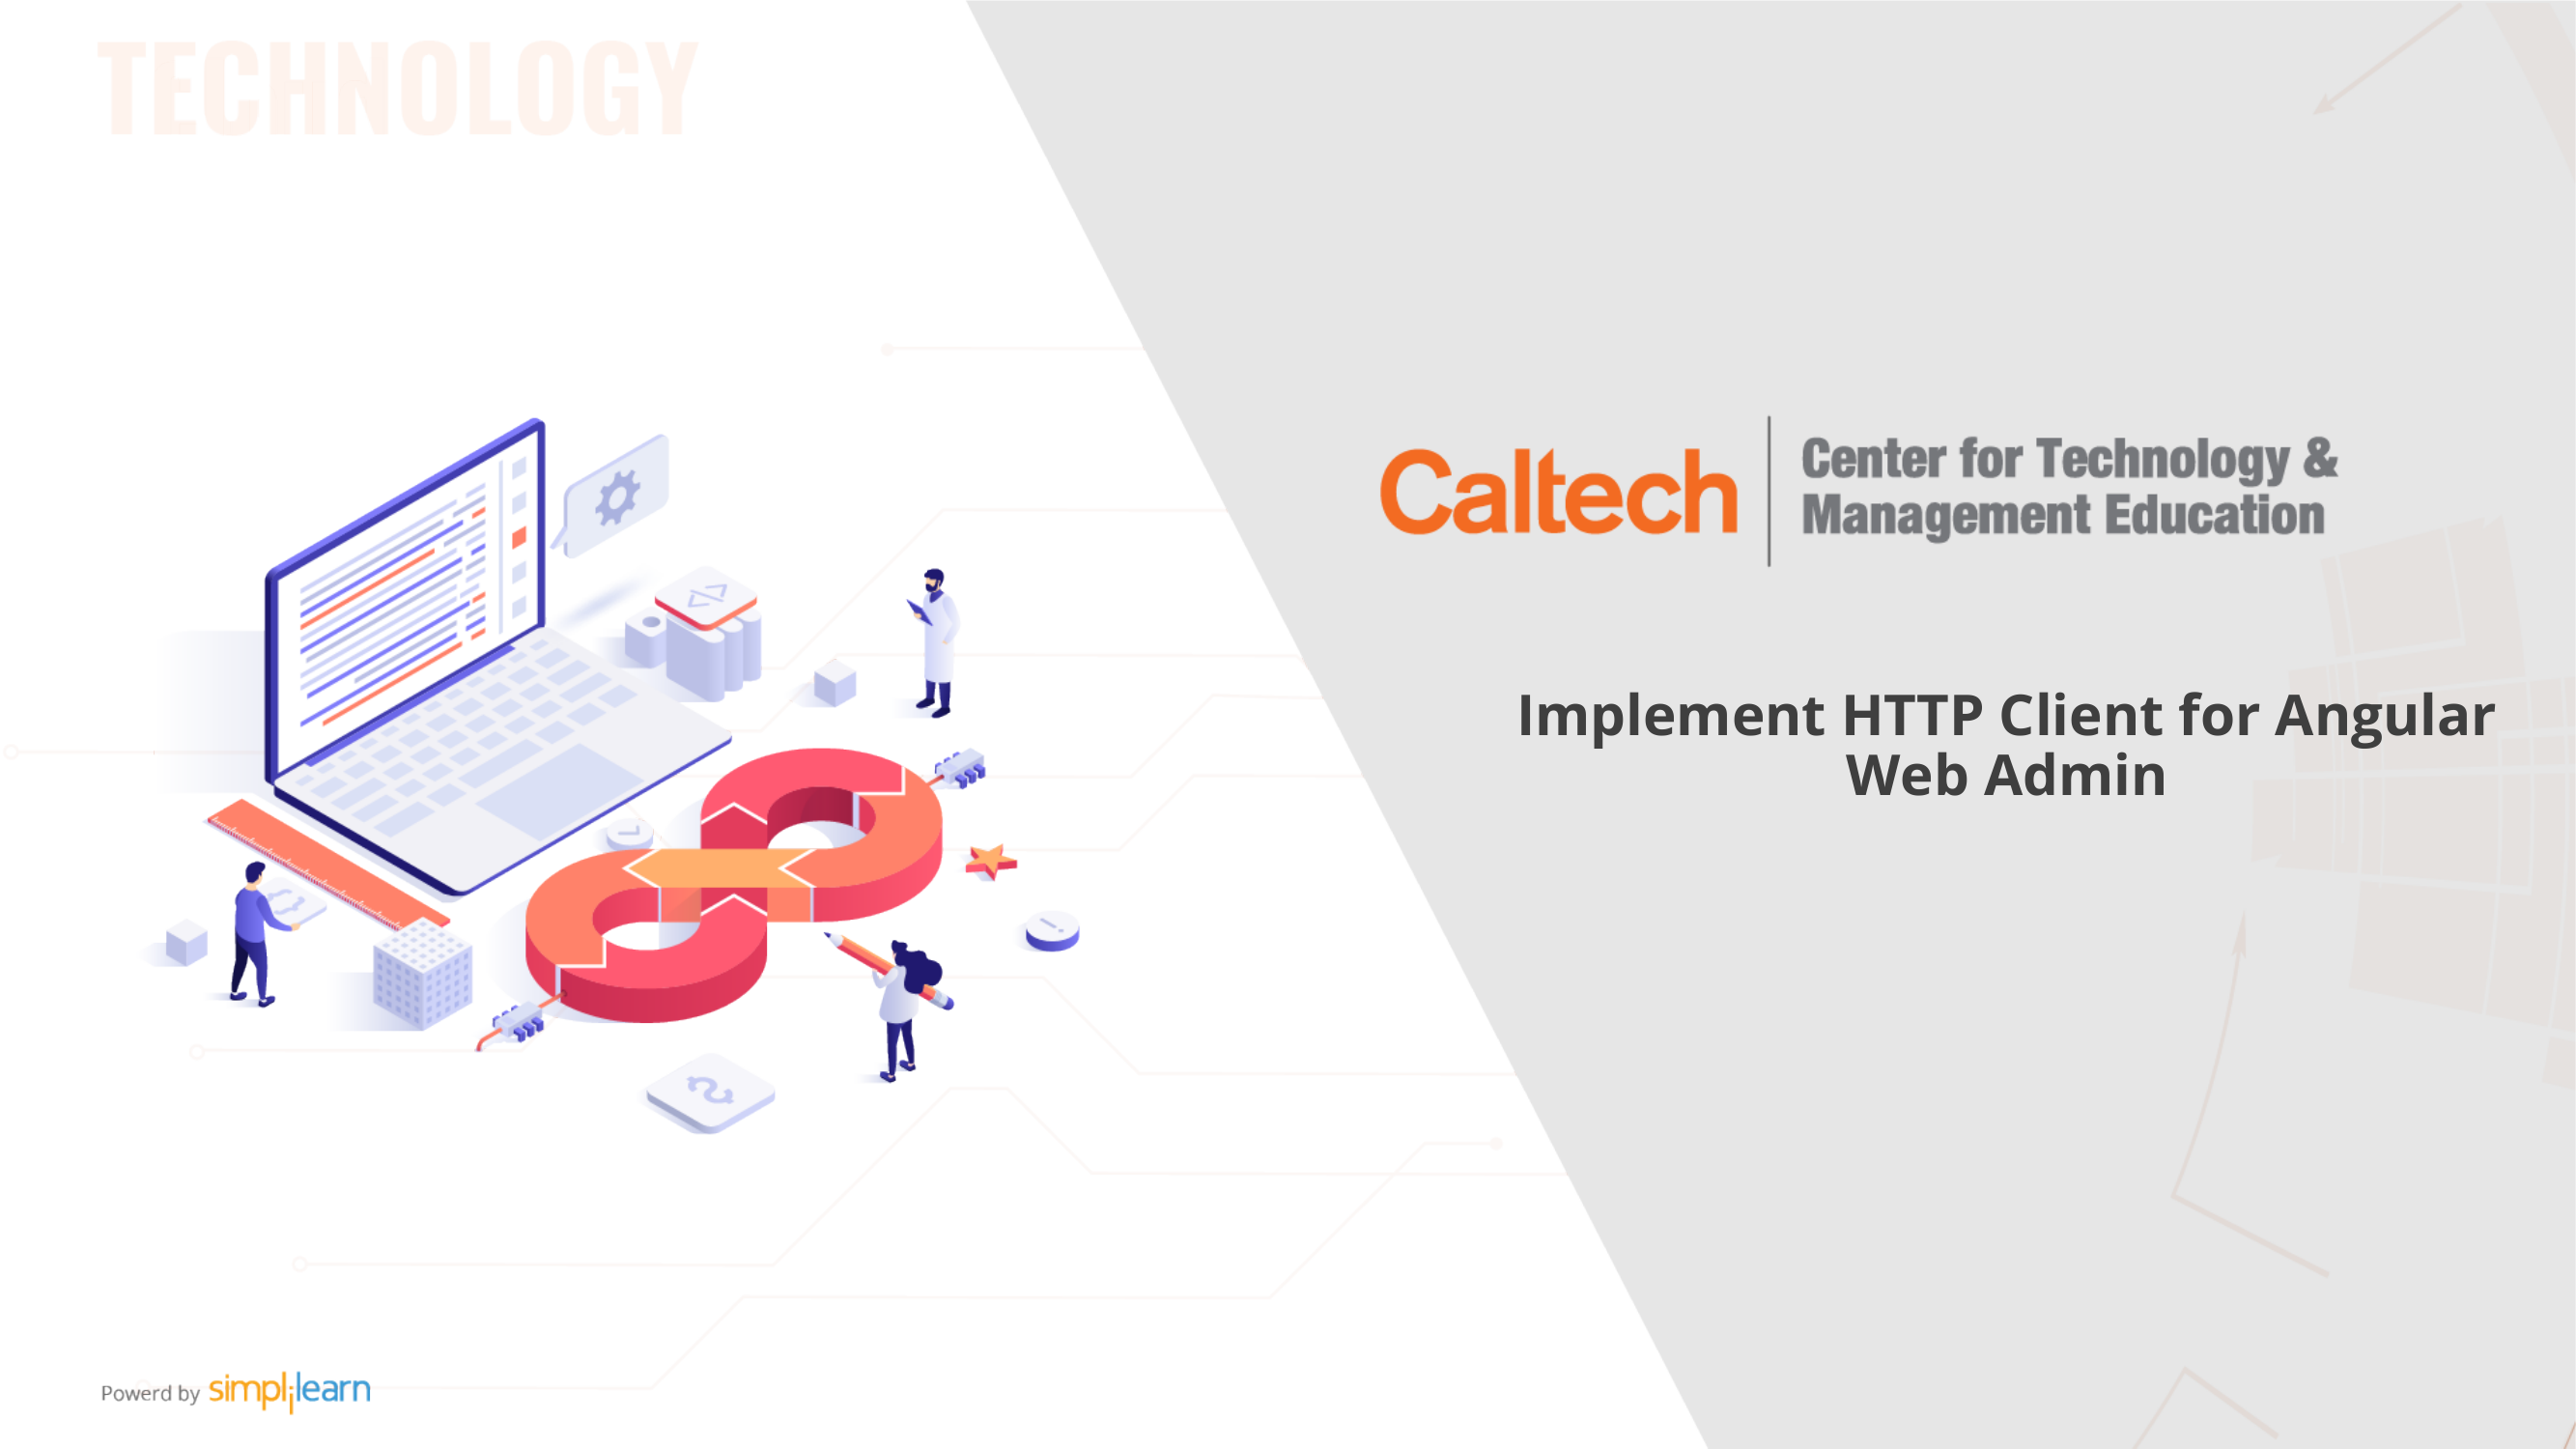

Implement HTTP Client for Angular Web Admin